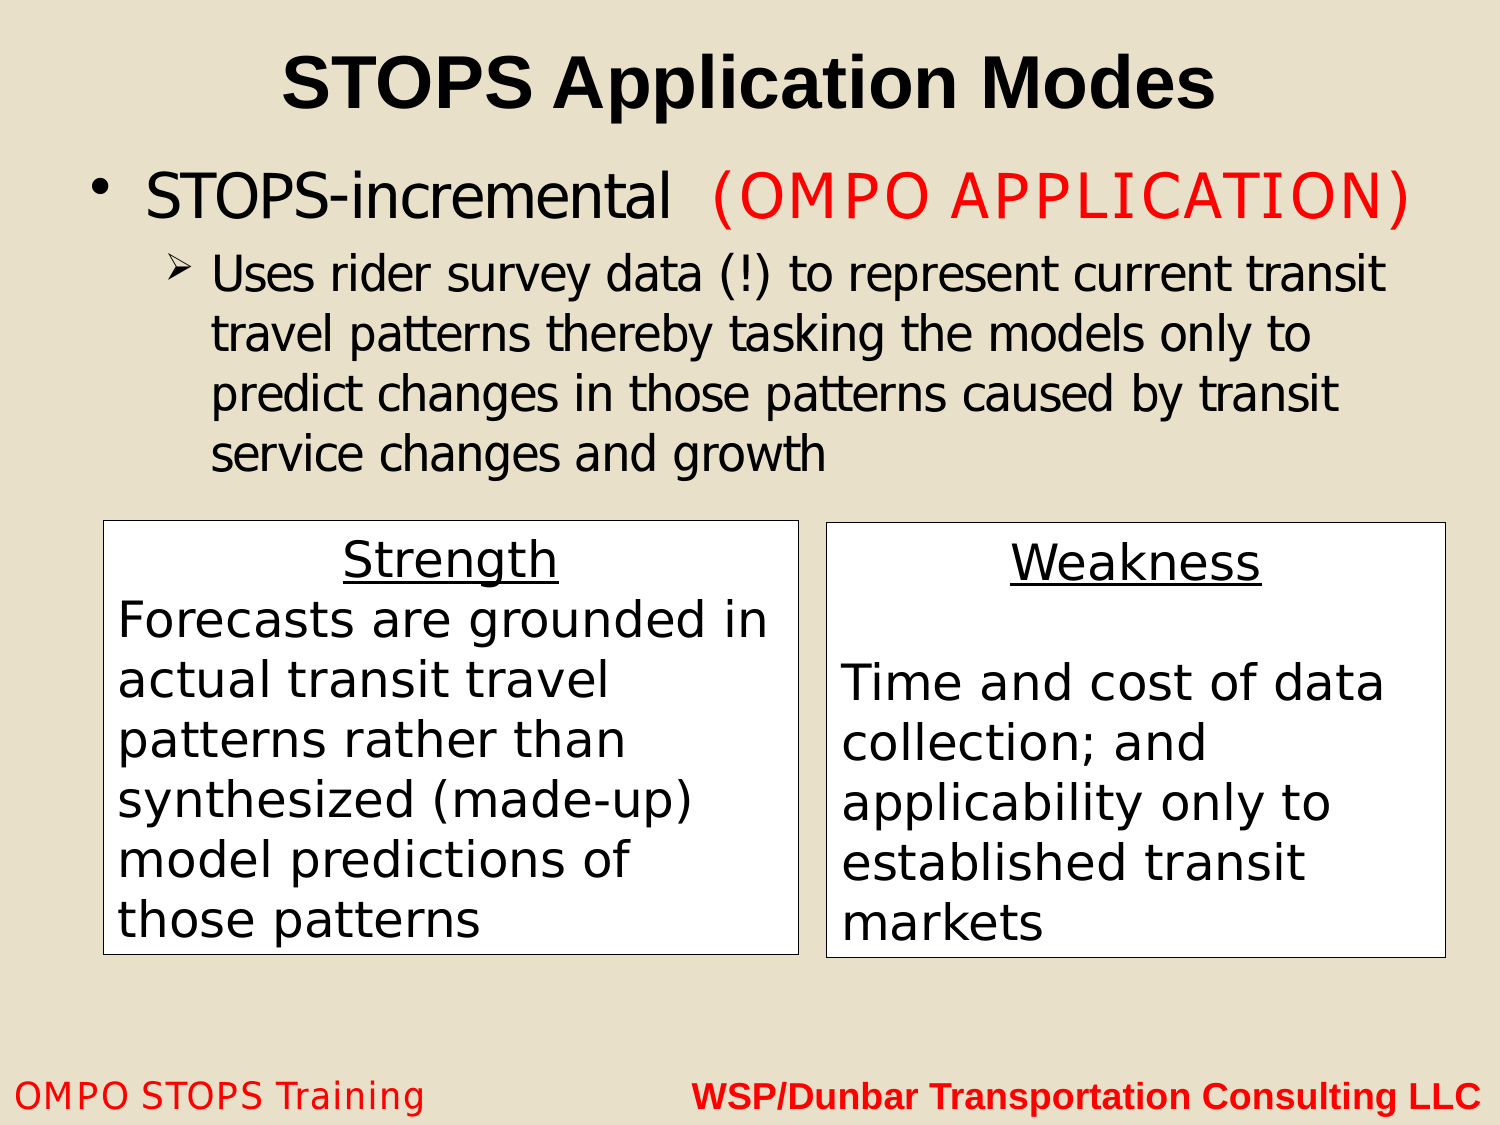

# STOPS Application Modes
STOPS-incremental  (OMPO APPLICATION)
Uses rider survey data (!) to represent current transit travel patterns thereby tasking the models only to predict changes in those patterns caused by transit service changes and growth
Strength
Forecasts are grounded in actual transit travel patterns rather than synthesized (made-up) model predictions of those patterns
Weakness

Time and cost of data collection; and applicability only to established transit markets

OMPO STOPS Training                        WSP/Dunbar Transportation Consulting LLC